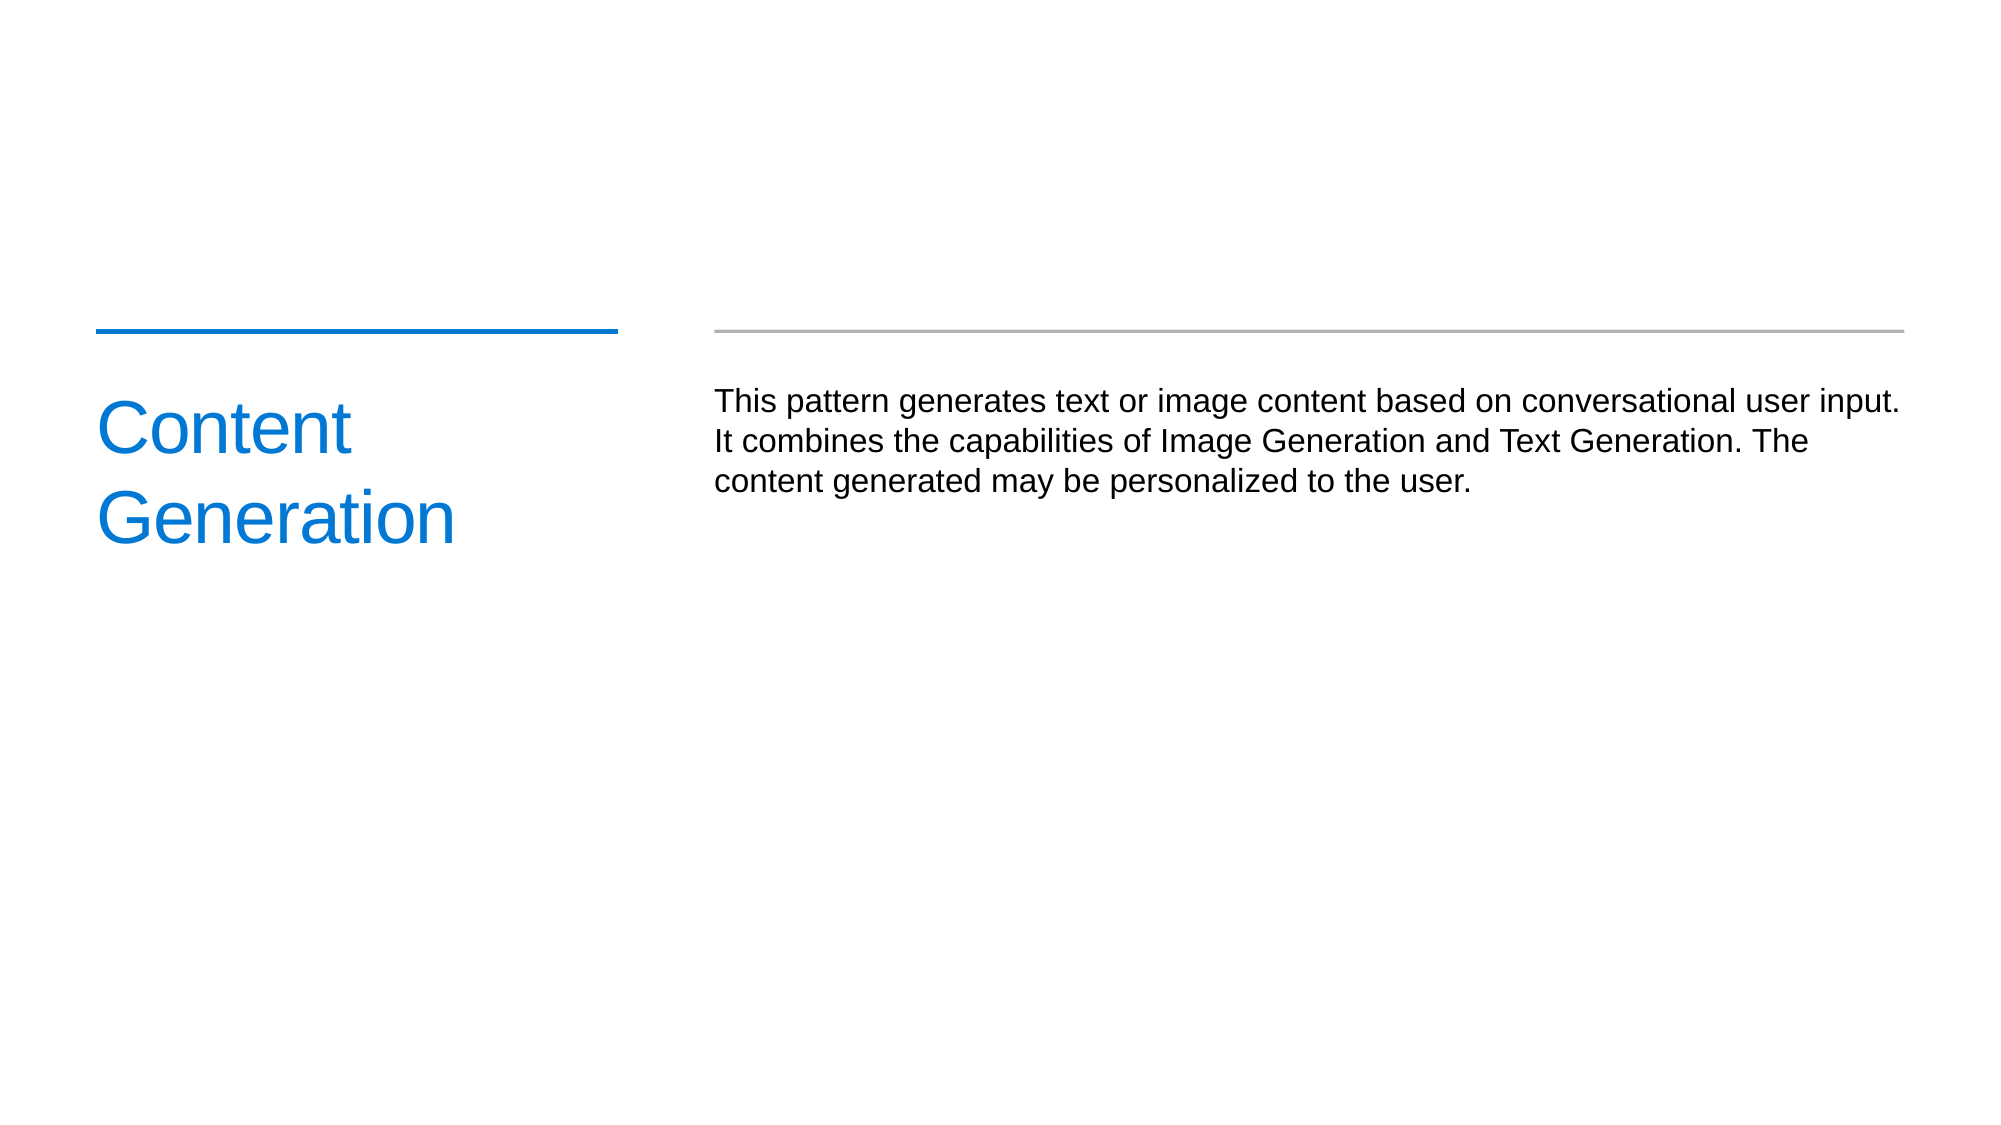

# Content Generation
This pattern generates text or image content based on conversational user input. It combines the capabilities of Image Generation and Text Generation. The content generated may be personalized to the user.